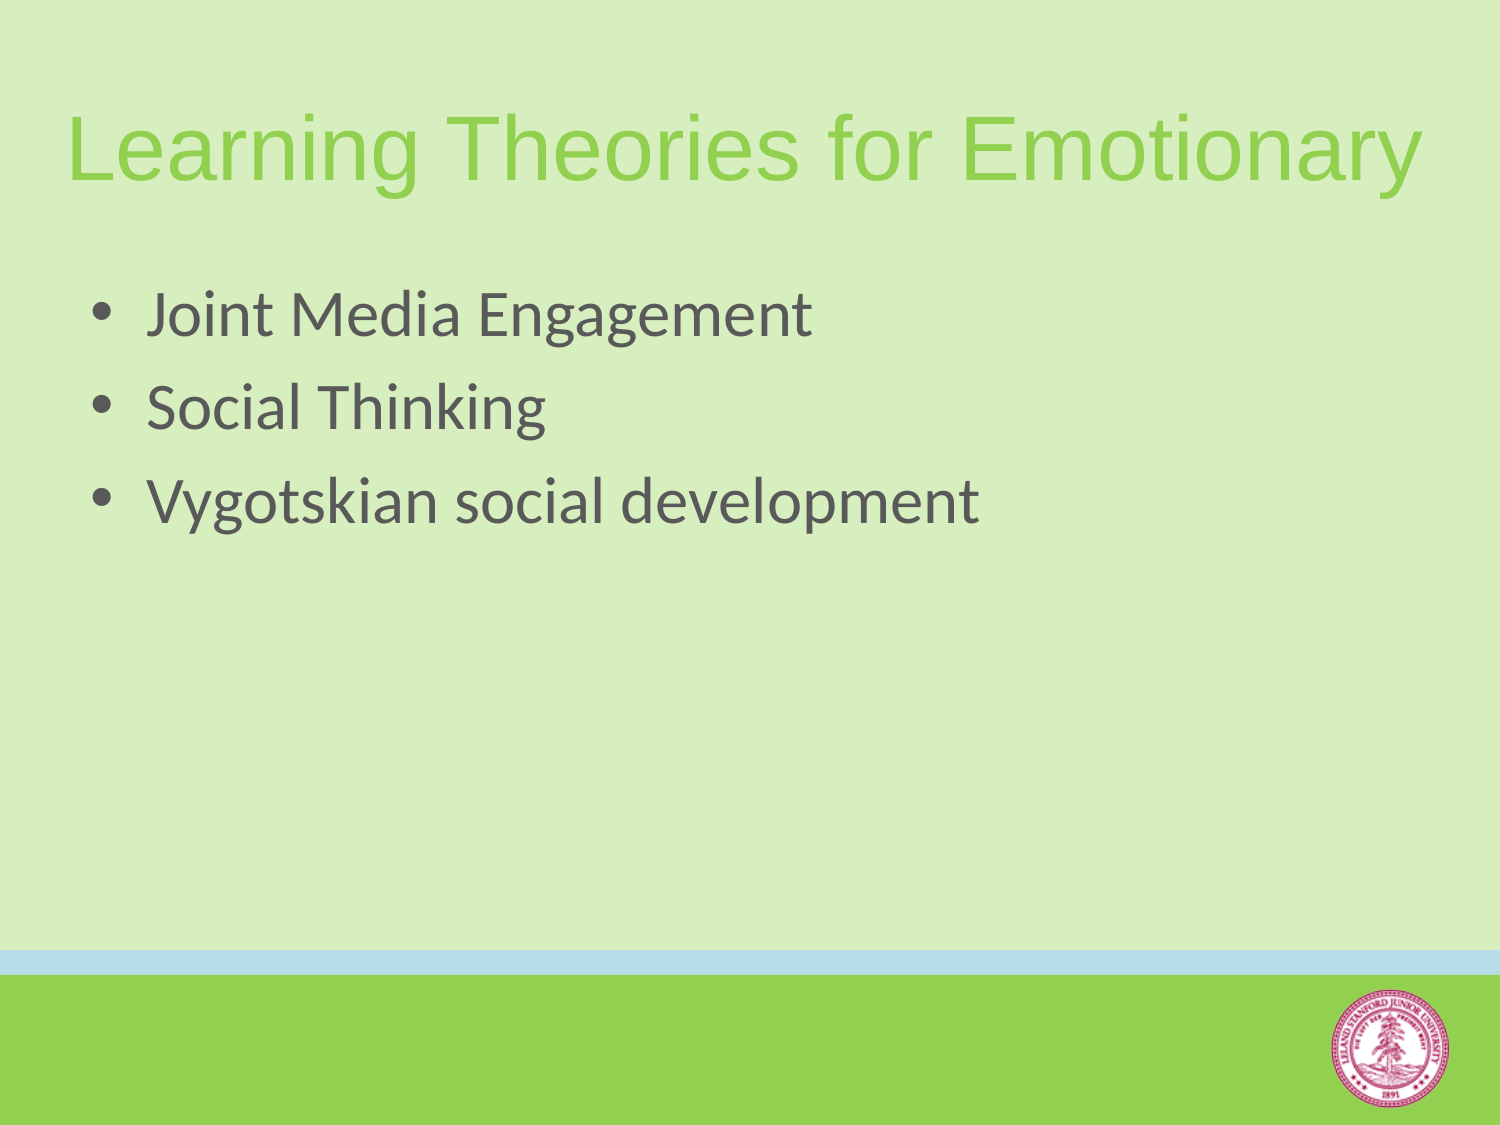

# Learning Theories for Emotionary
Joint Media Engagement
Social Thinking
Vygotskian social development